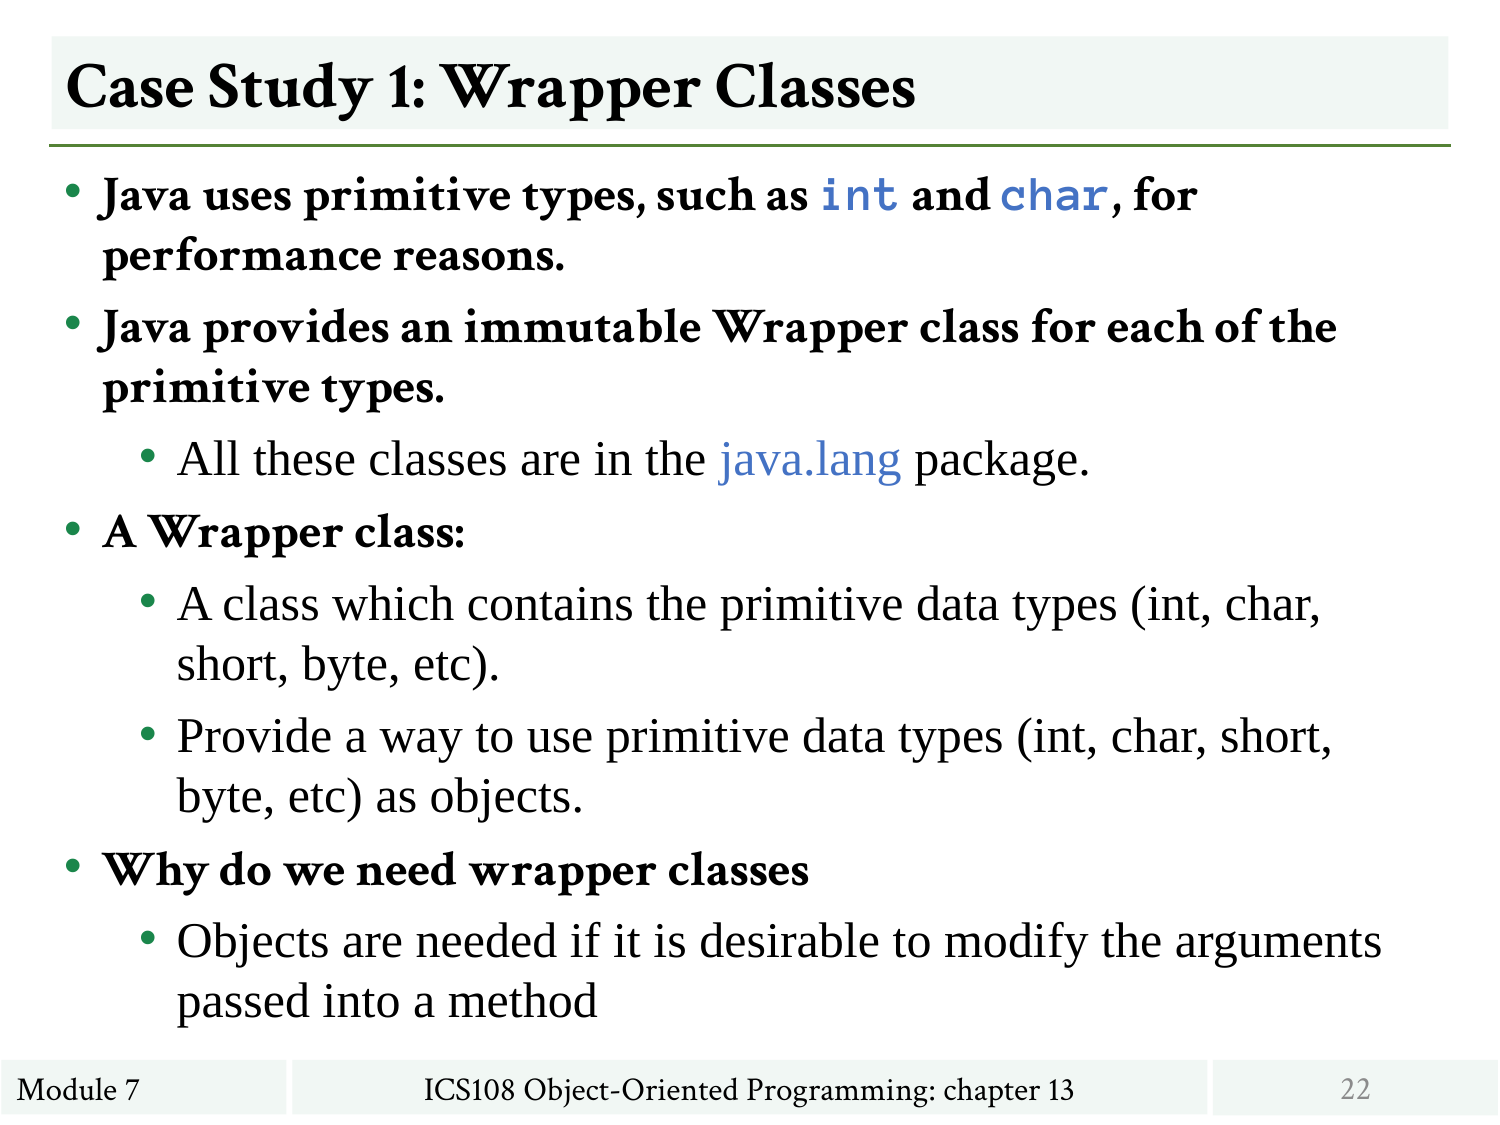

# Case Study 1: Wrapper Classes
Java uses primitive types, such as int and char, for performance reasons.
Java provides an immutable Wrapper class for each of the primitive types.
All these classes are in the java.lang package.
A Wrapper class:
A class which contains the primitive data types (int, char, short, byte, etc).
Provide a way to use primitive data types (int, char, short, byte, etc) as objects.
Why do we need wrapper classes
Objects are needed if it is desirable to modify the arguments passed into a method
22